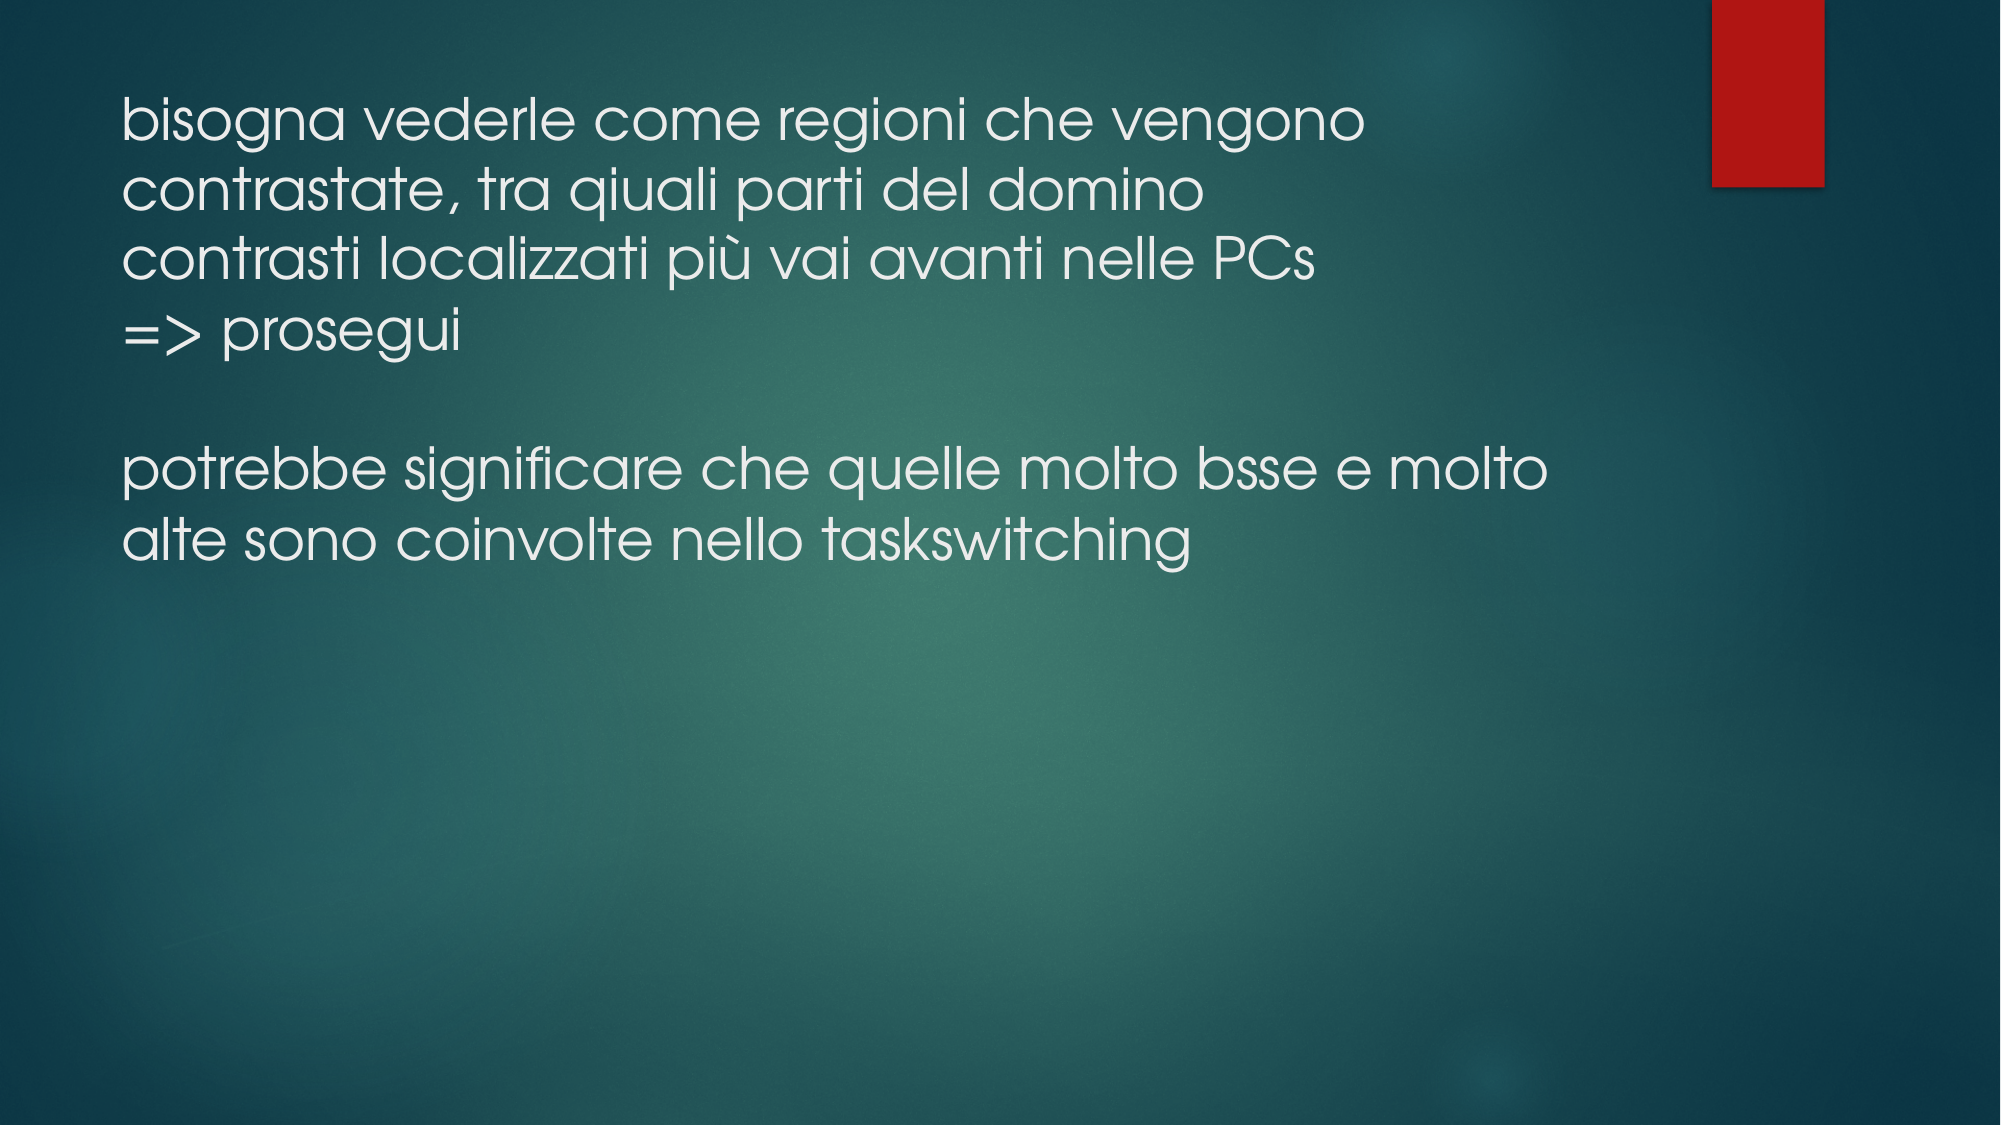

# bisogna vederle come regioni che vengono contrastate, tra qiuali parti del domino contrasti localizzati più vai avanti nelle PCs => prosegui potrebbe significare che quelle molto bsse e molto alte sono coinvolte nello taskswitching